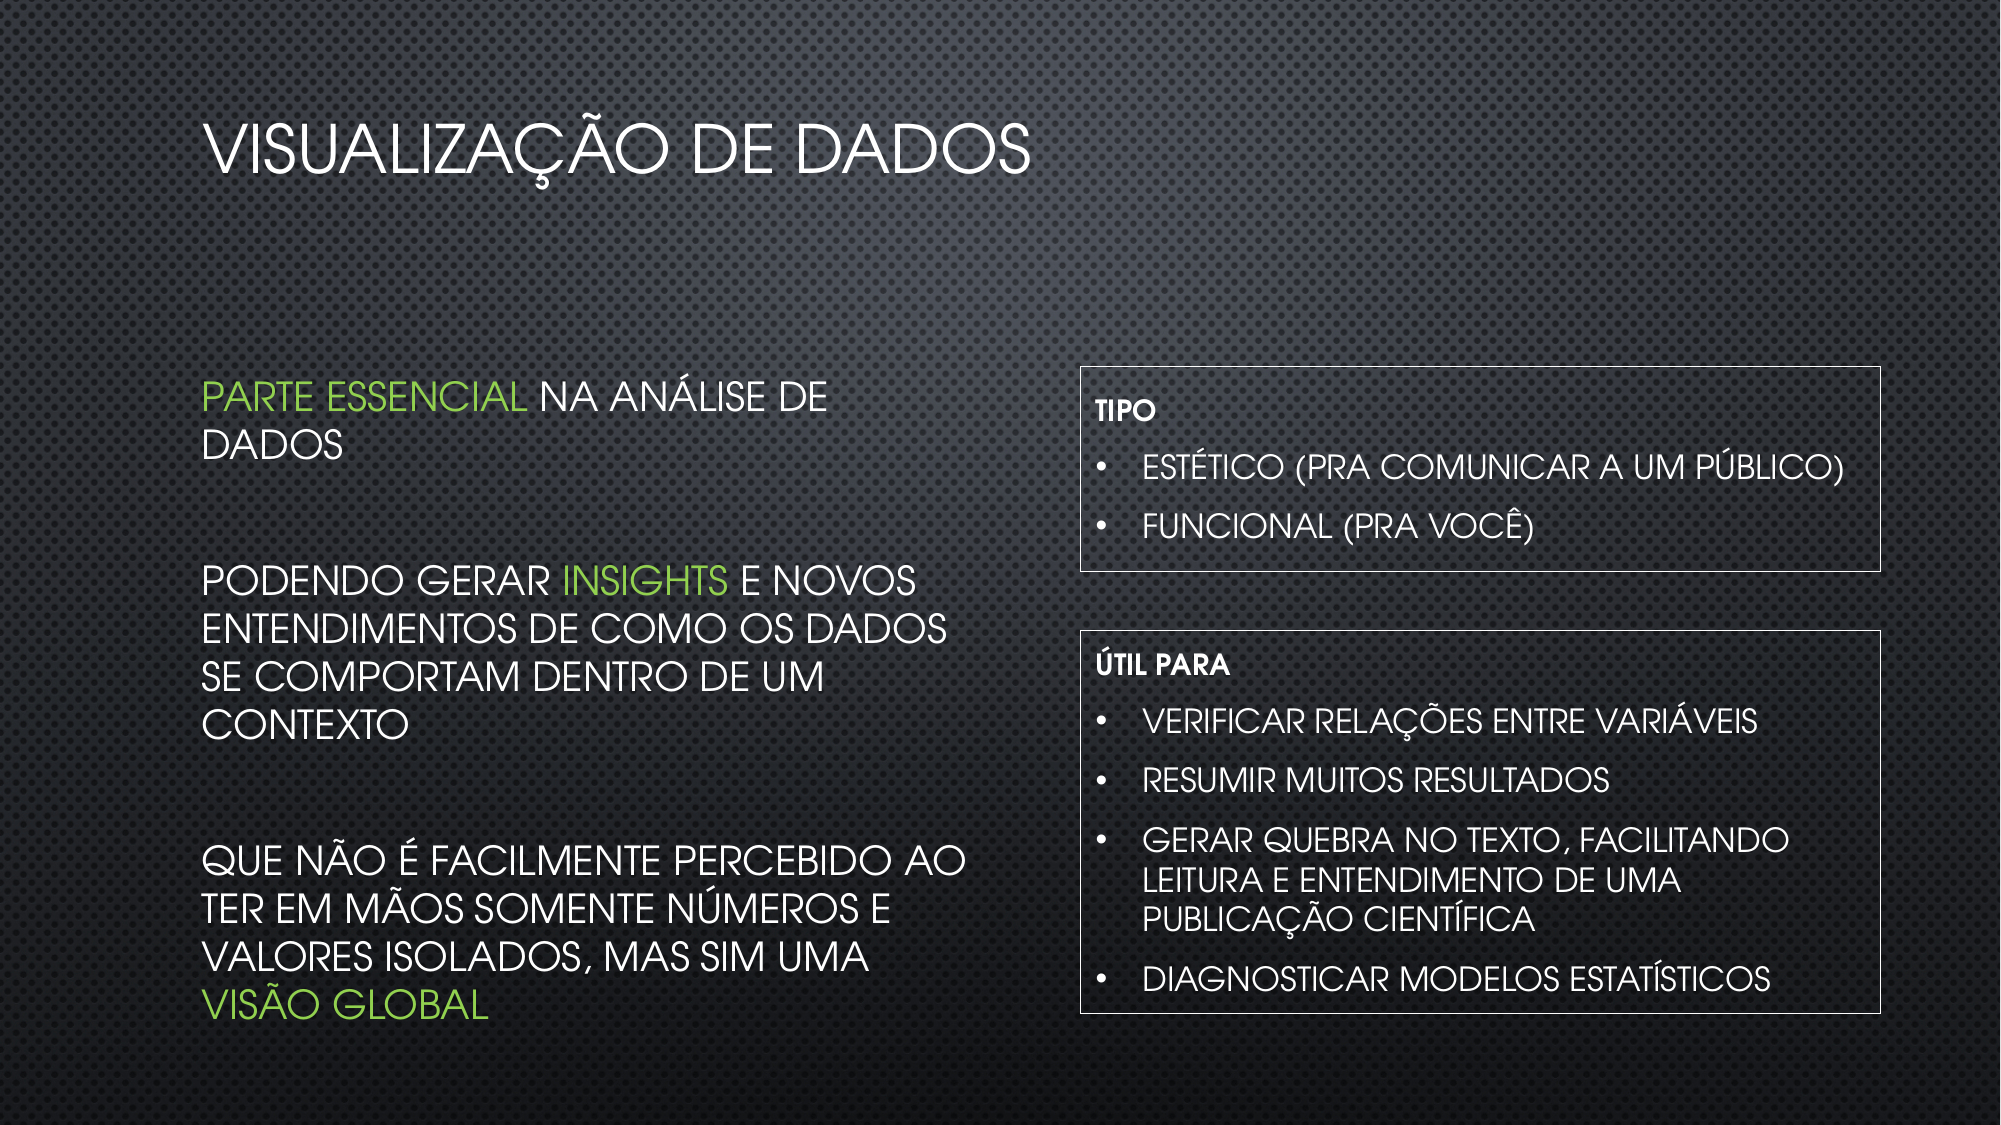

Visualização de dados
Parte essencial na análise de dados

podendo gerar insights e novos entendimentos de como os dados se comportam dentro de um contexto

que não é facilmente percebido ao ter em mãos somente números e valores isolados, mas sim uma visão global

TIPO
Estético (pra comunicar a um público)
Funcional (pra você)
ÚTIL PARA
verificar relações entre variáveis
resumir muitos resultados
gerar quebra no texto, facilitando leitura e entendimento de uma publicação científica
diagnosticar modelos estatísticos